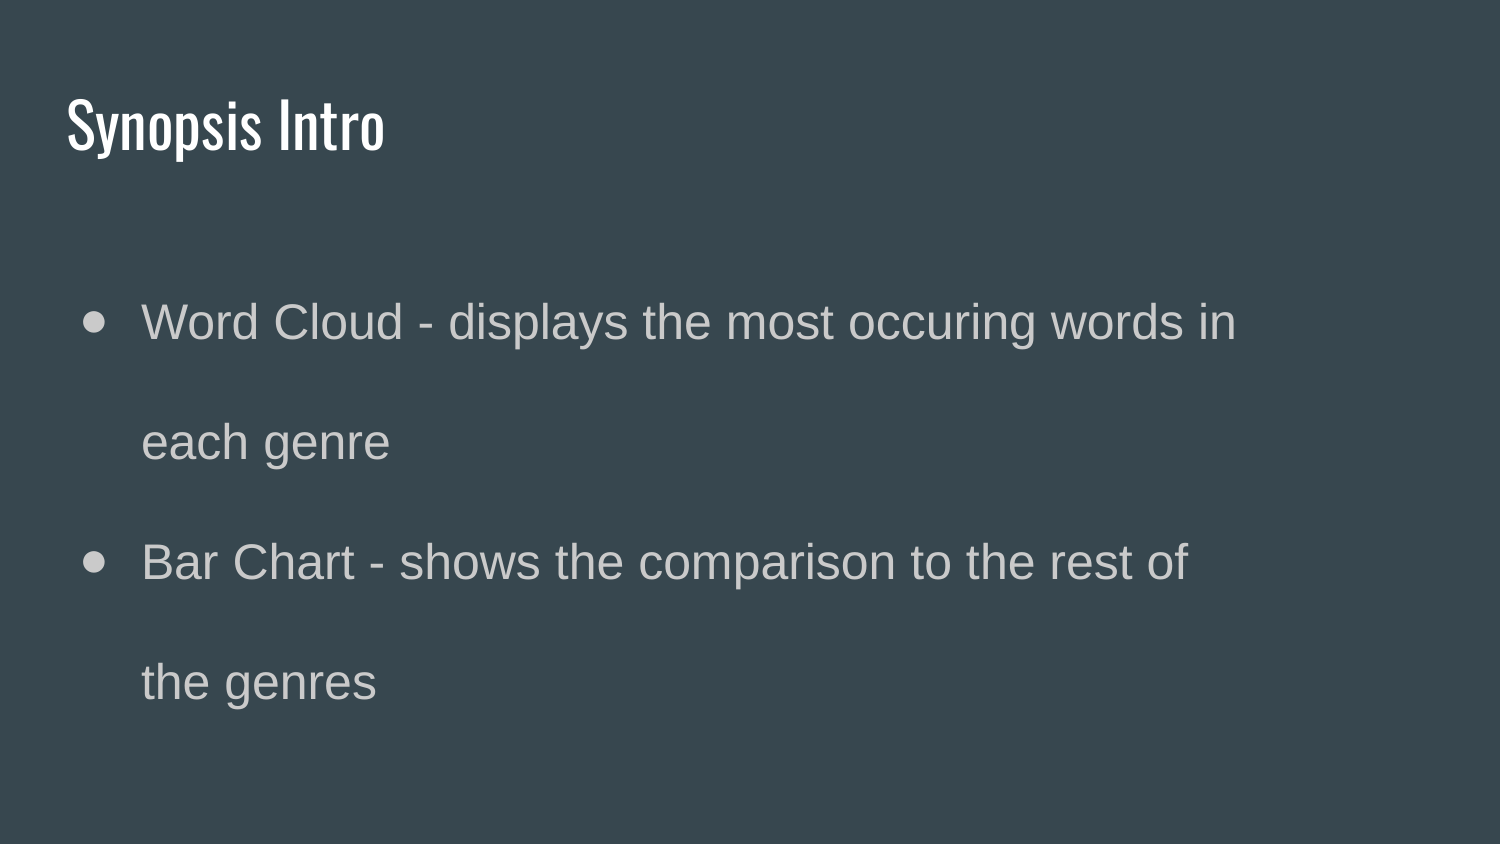

# Synopsis Intro
Word Cloud - displays the most occuring words in each genre
Bar Chart - shows the comparison to the rest of the genres